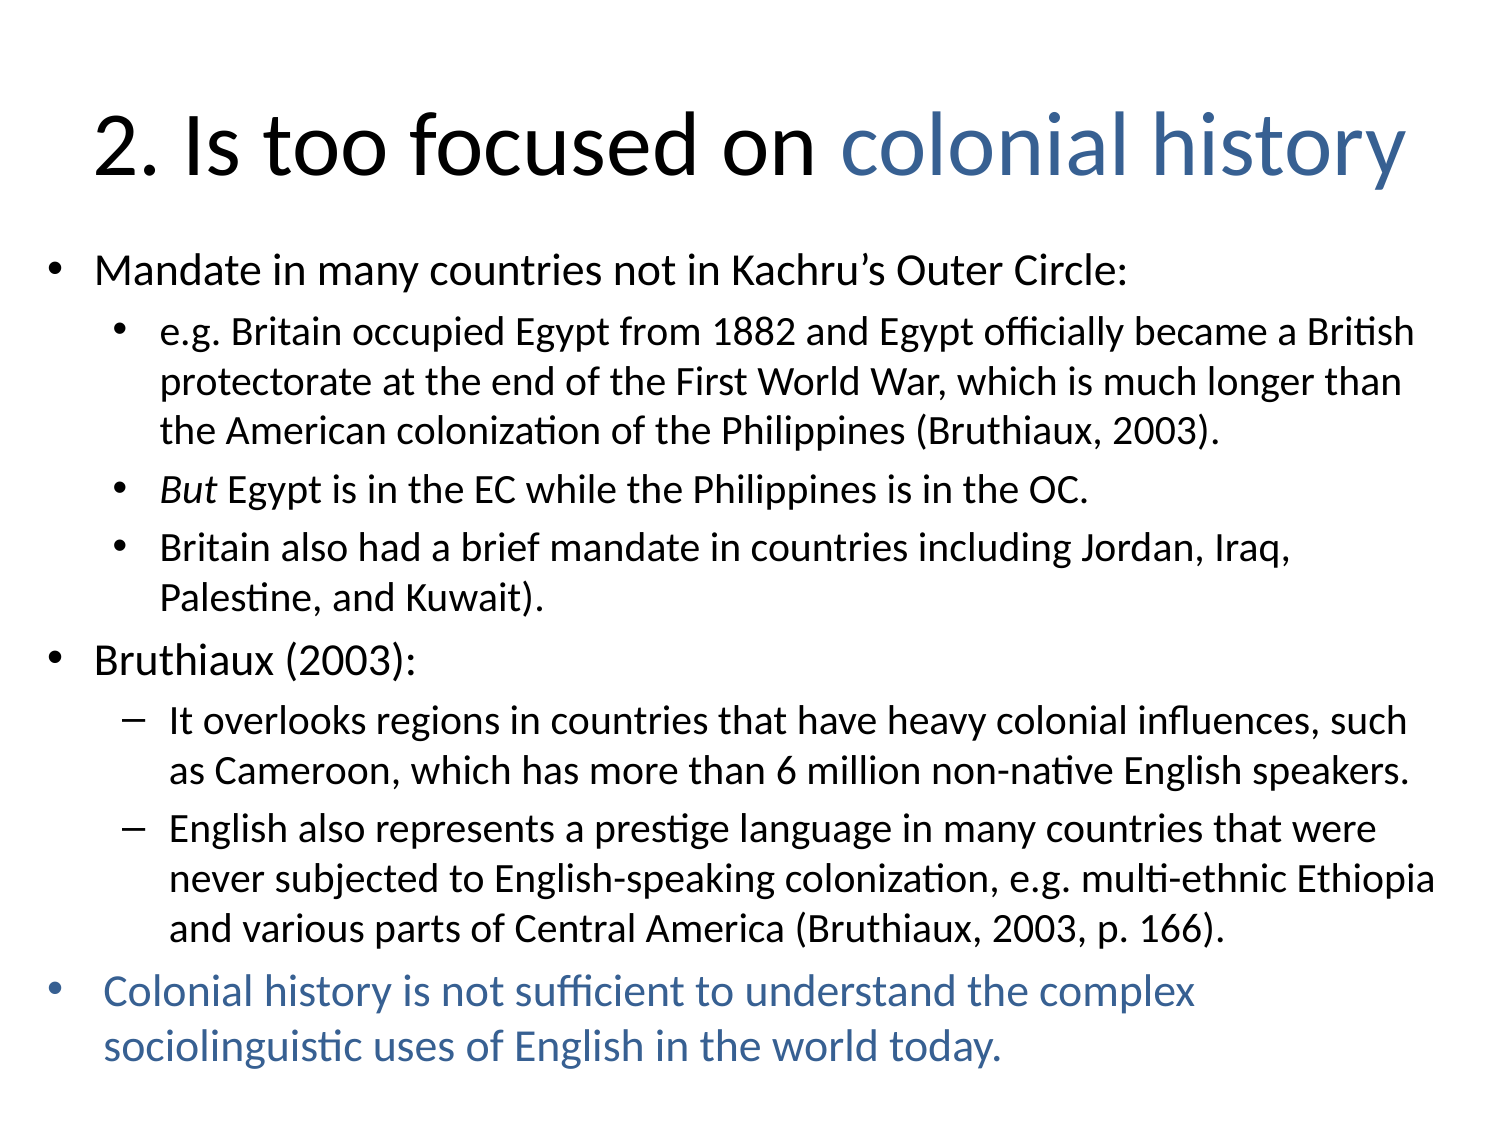

# 2. Is too focused on colonial history
Mandate in many countries not in Kachru’s Outer Circle:
e.g. Britain occupied Egypt from 1882 and Egypt officially became a British protectorate at the end of the First World War, which is much longer than the American colonization of the Philippines (Bruthiaux, 2003).
But Egypt is in the EC while the Philippines is in the OC.
Britain also had a brief mandate in countries including Jordan, Iraq, Palestine, and Kuwait).
Bruthiaux (2003):
It overlooks regions in countries that have heavy colonial influences, such as Cameroon, which has more than 6 million non-native English speakers.
English also represents a prestige language in many countries that were never subjected to English-speaking colonization, e.g. multi-ethnic Ethiopia and various parts of Central America (Bruthiaux, 2003, p. 166).
Colonial history is not sufficient to understand the complex sociolinguistic uses of English in the world today.